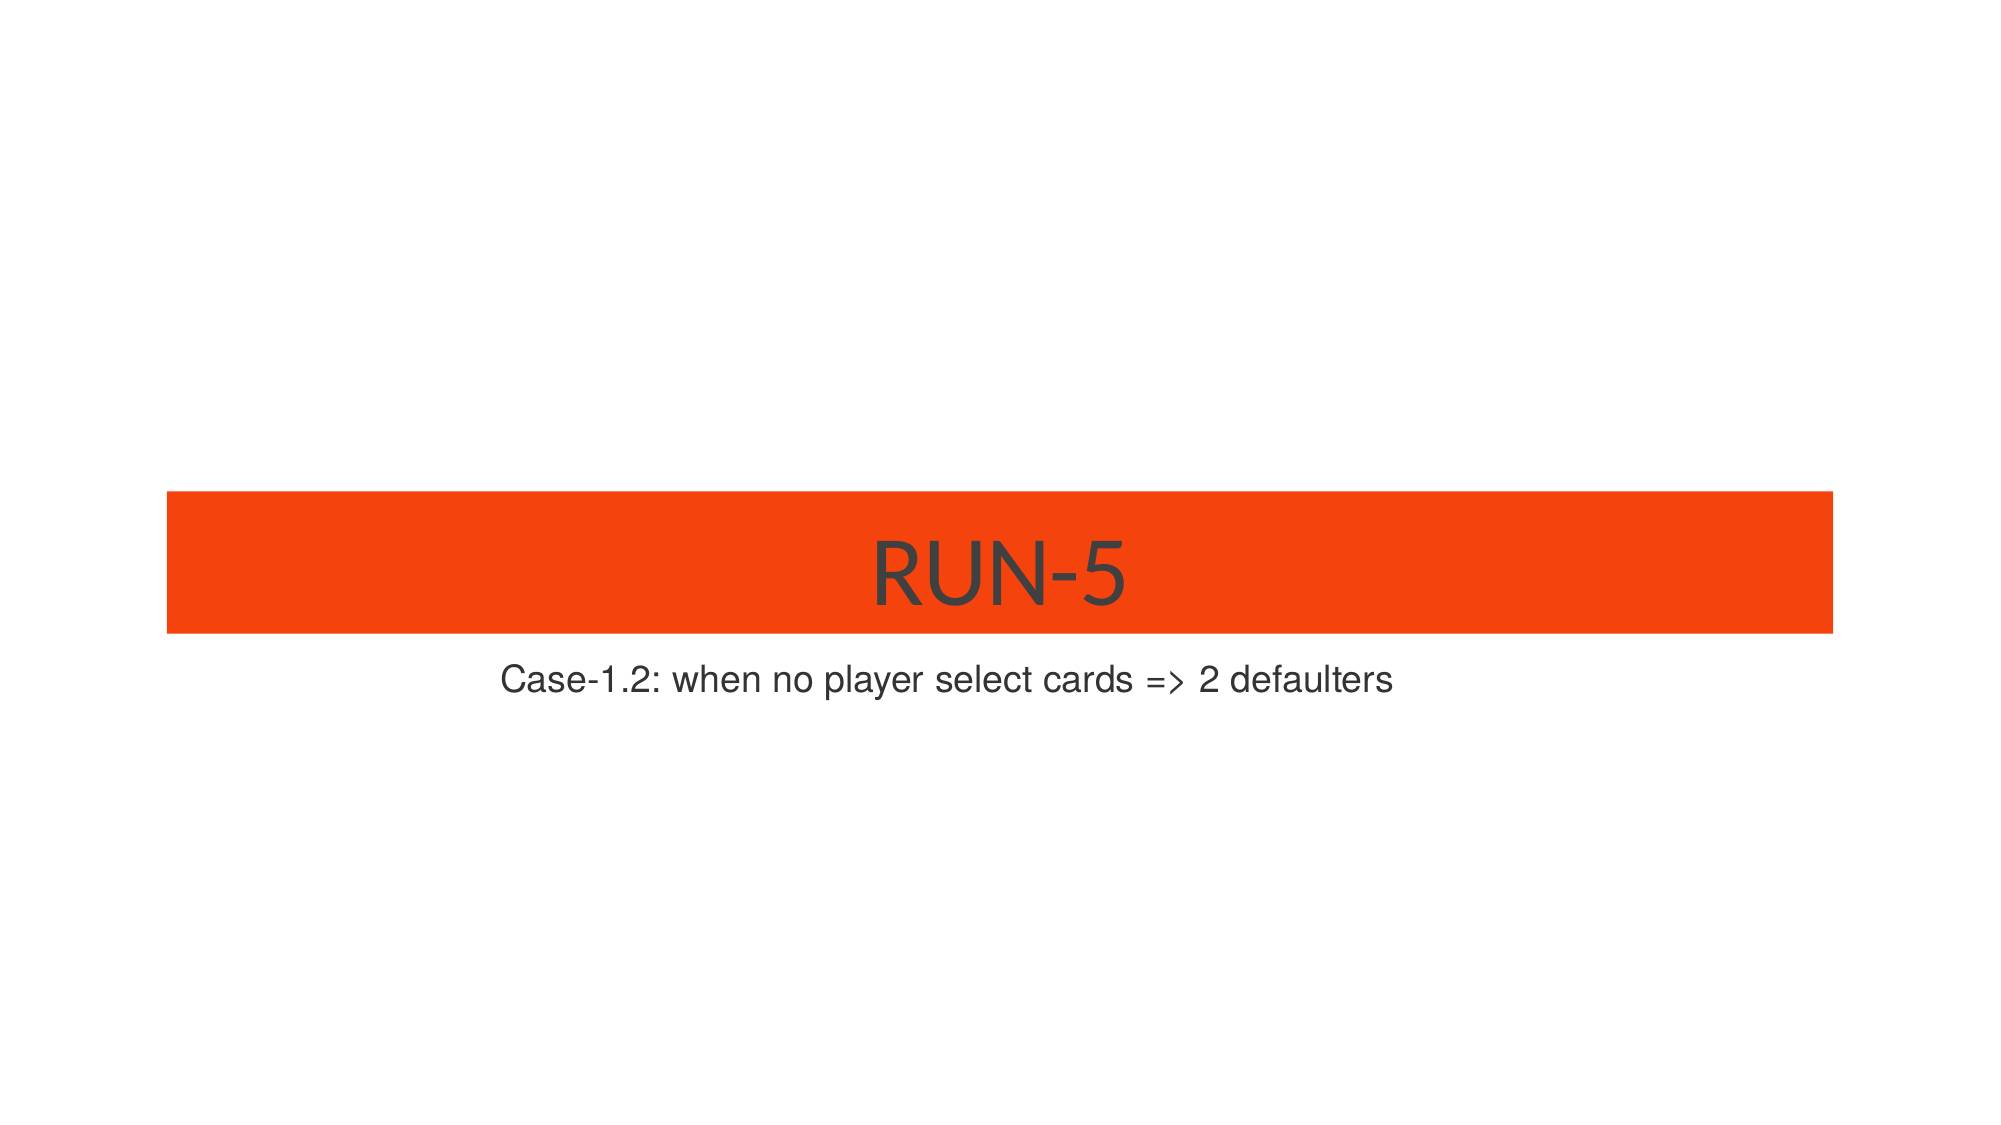

# RUN-5
Case-1.2: when no player select cards => 2 defaulters